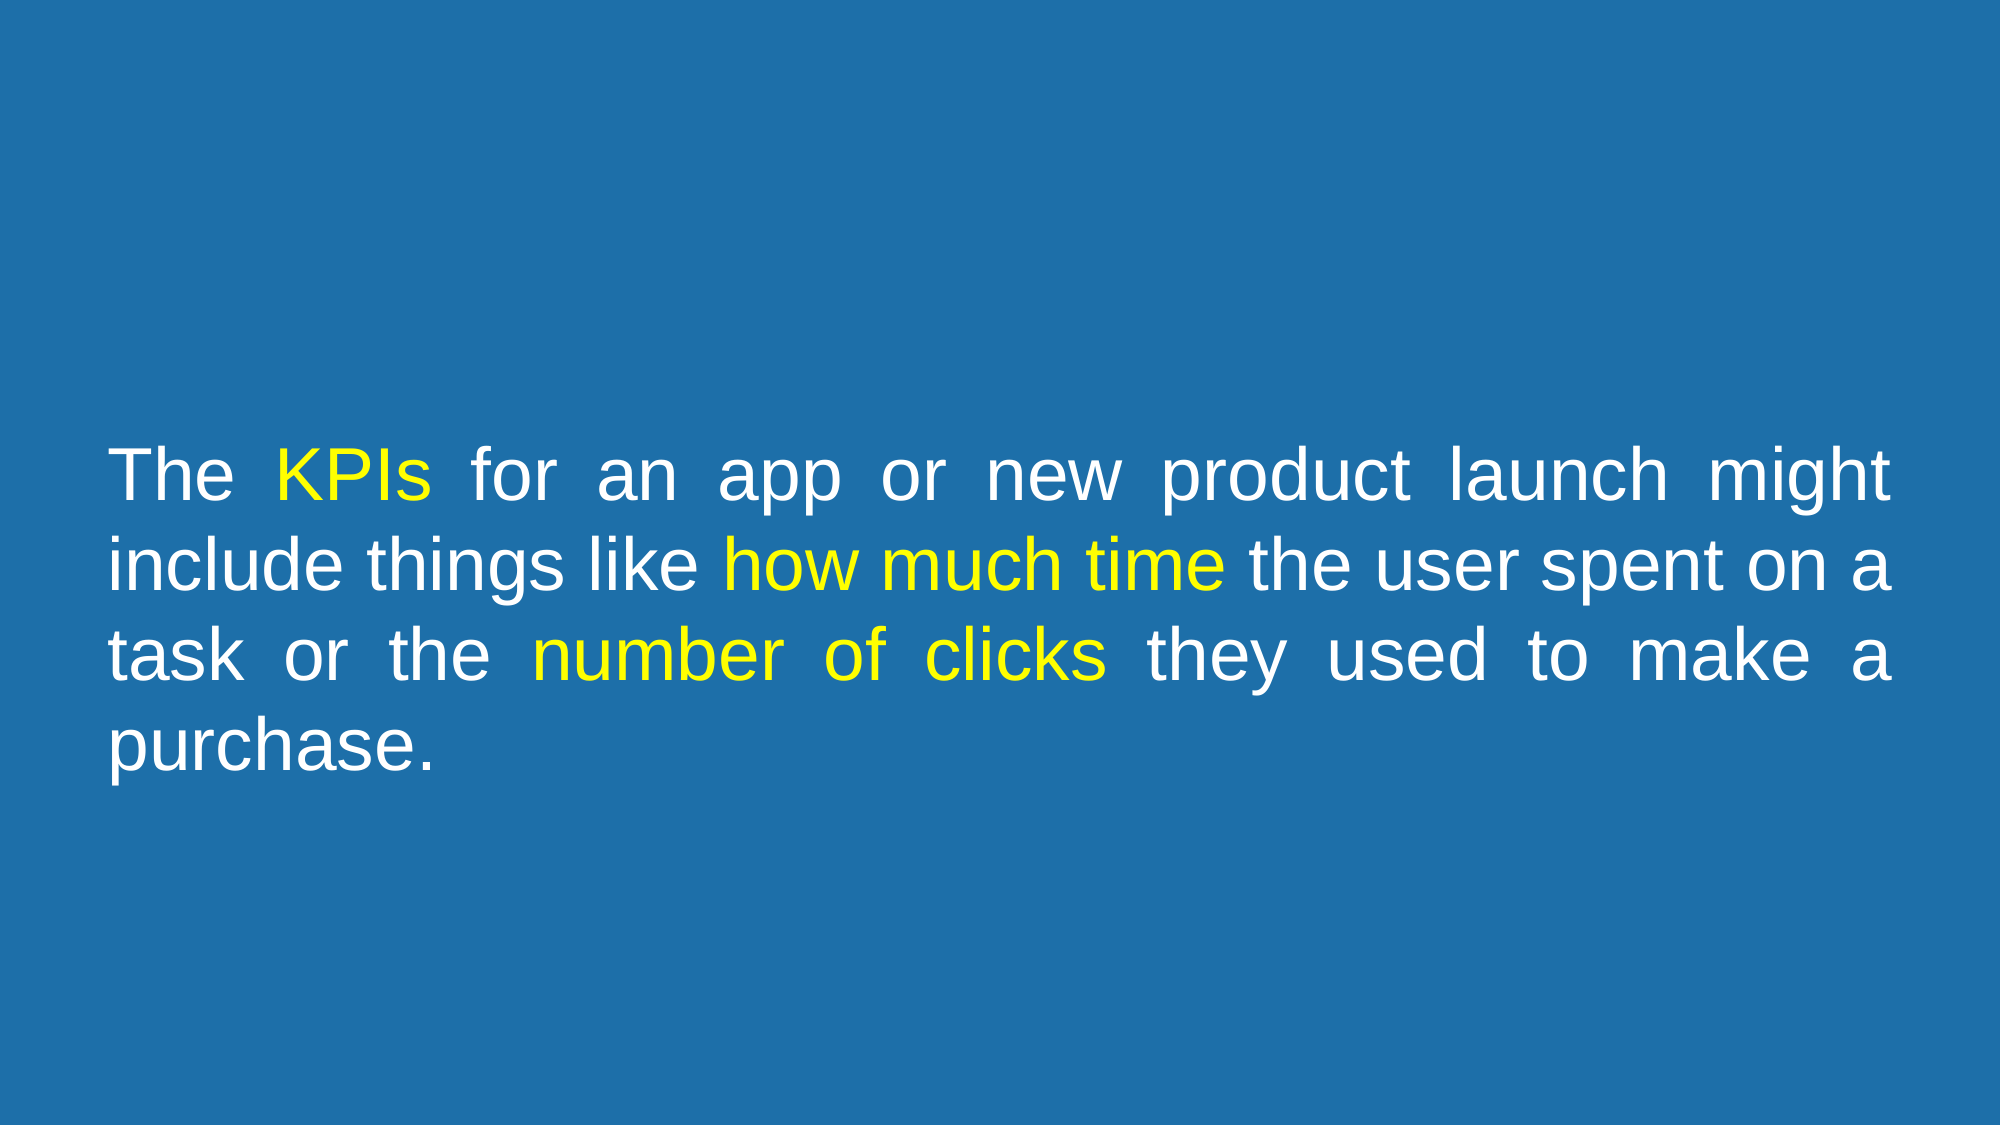

The KPIs for an app or new product launch might include things like how much time the user spent on a task or the number of clicks they used to make a purchase.